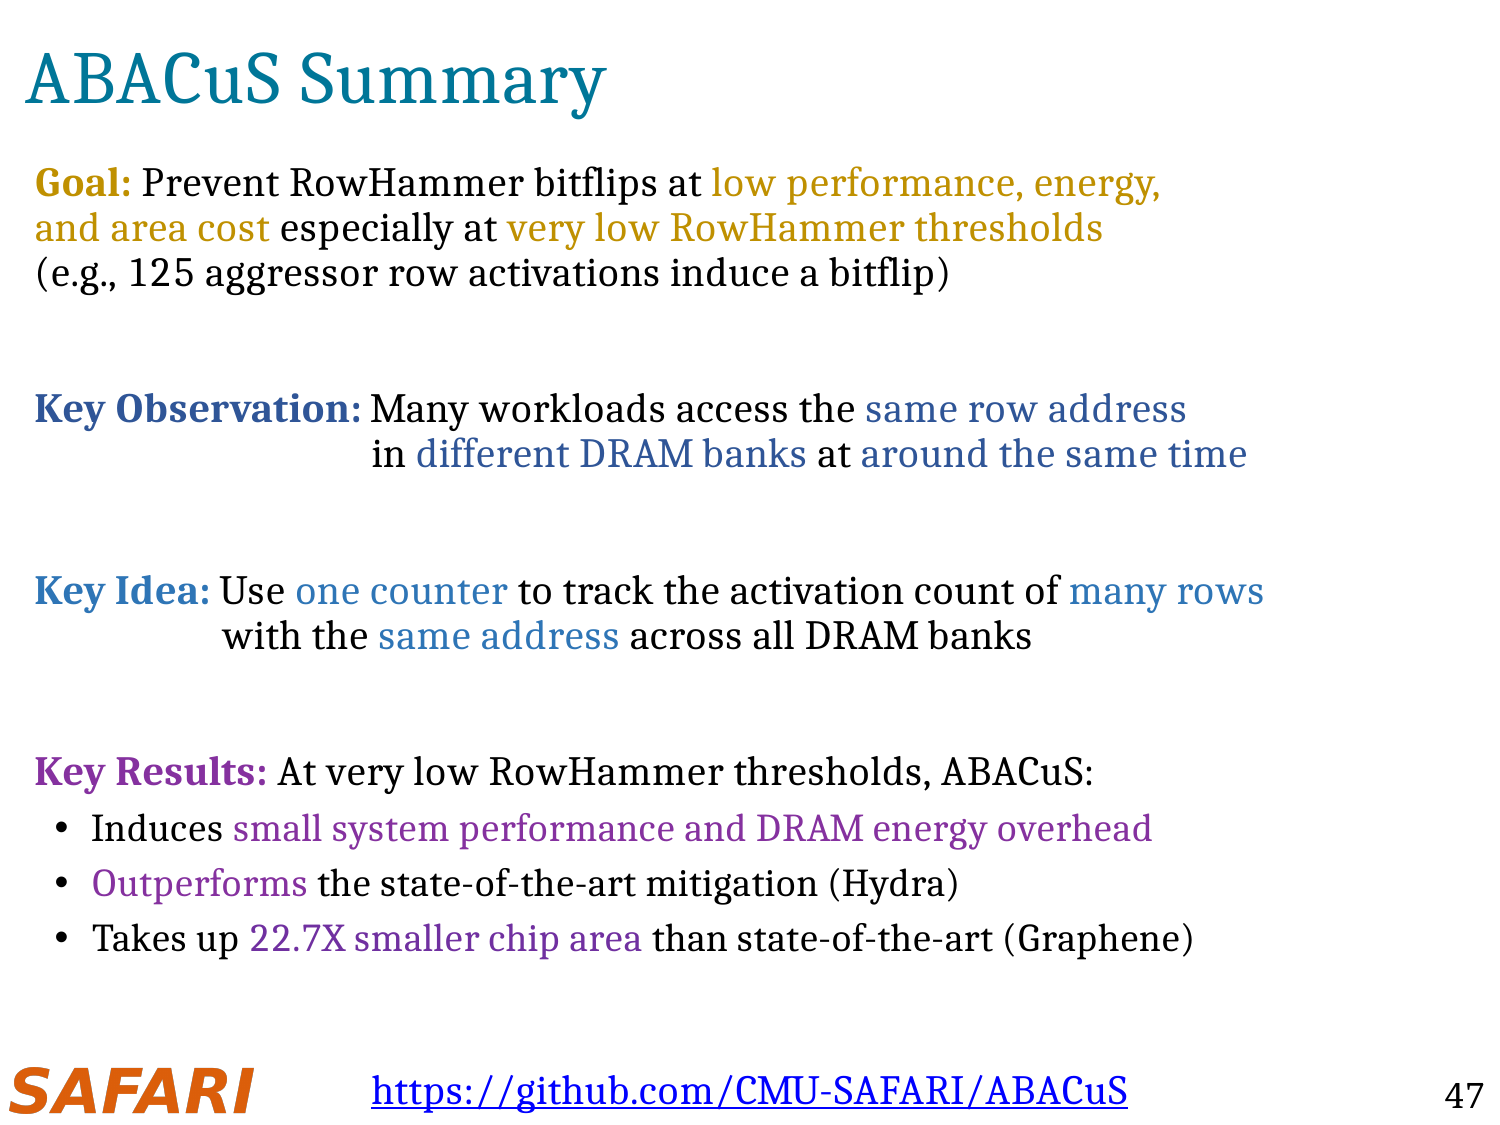

# ABACuS Summary
Goal: Prevent RowHammer bitflips at low performance, energy,
and area cost especially at very low RowHammer thresholds
(e.g., 125 aggressor row activations induce a bitflip)

Key Observation: Many workloads access the same row address
		    in different DRAM banks at around the same time

Key Idea: Use one counter to track the activation count of many rows
	    with the same address across all DRAM banks

Key Results: At very low RowHammer thresholds, ABACuS:
Induces small system performance and DRAM energy overhead
Outperforms the state-of-the-art mitigation (Hydra)
Takes up 22.7X smaller chip area than state-of-the-art (Graphene)

https://github.com/CMU-SAFARI/ABACuS
47